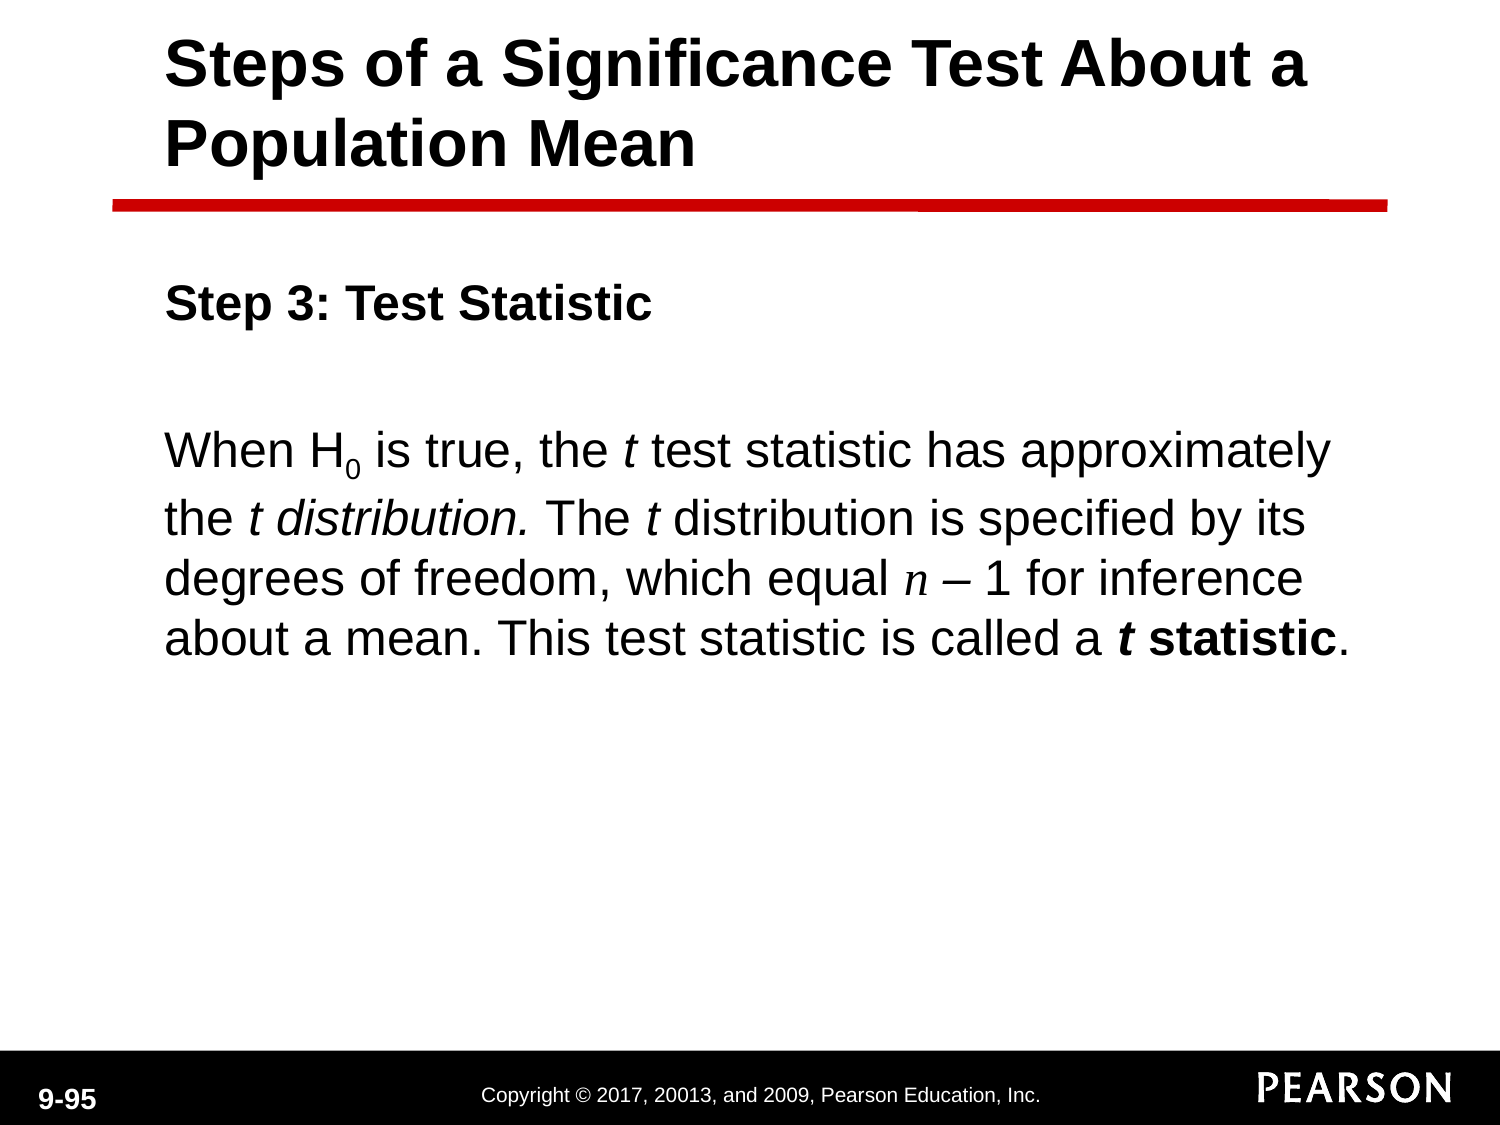

Steps of a Significance Test About a Population Mean
Step 3: Test Statistic

When H0 is true, the t test statistic has approximately the t distribution. The t distribution is specified by its degrees of freedom, which equal n – 1 for inference about a mean. This test statistic is called a t statistic.